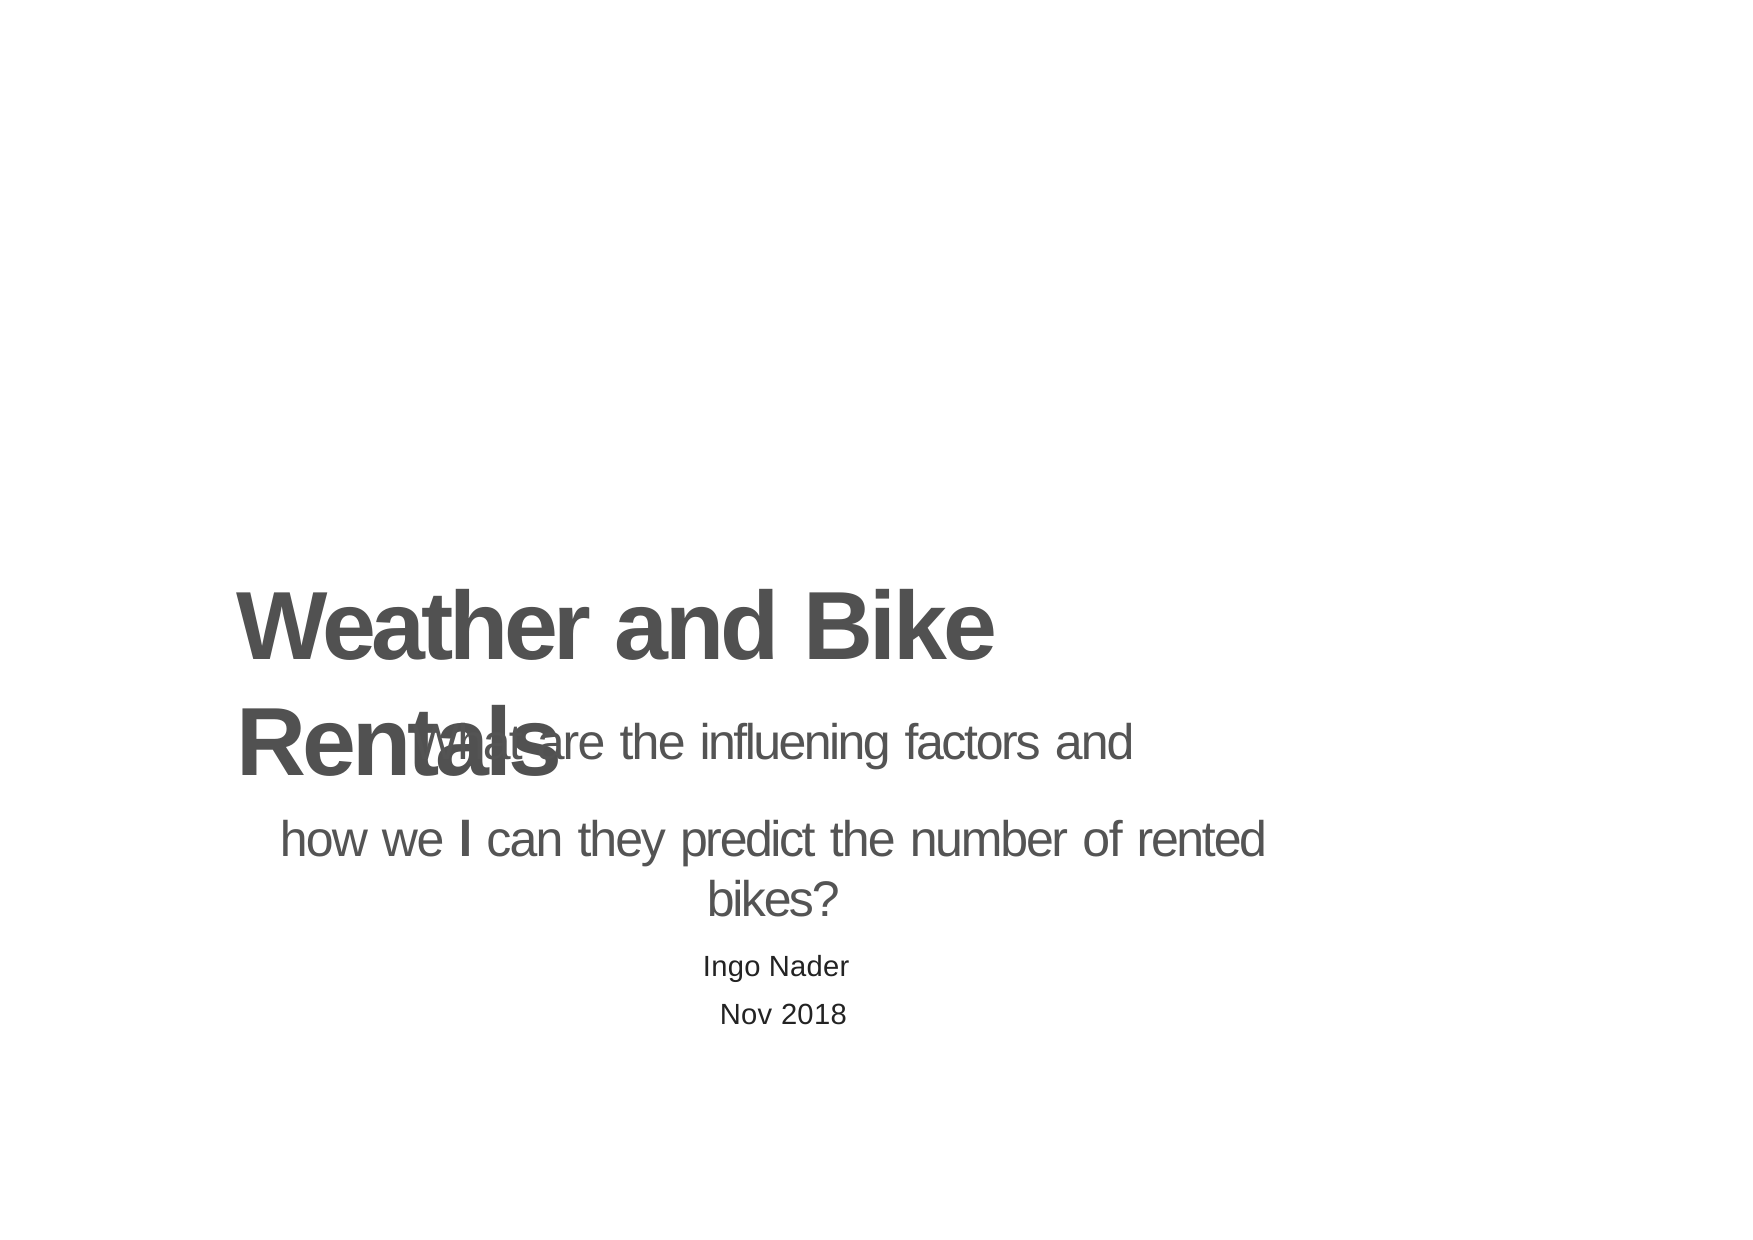

Weather and Bike Rentals
What are the influening factors and
how we l can they predict the number of rented bikes?
Ingo Nader  Nov 2018